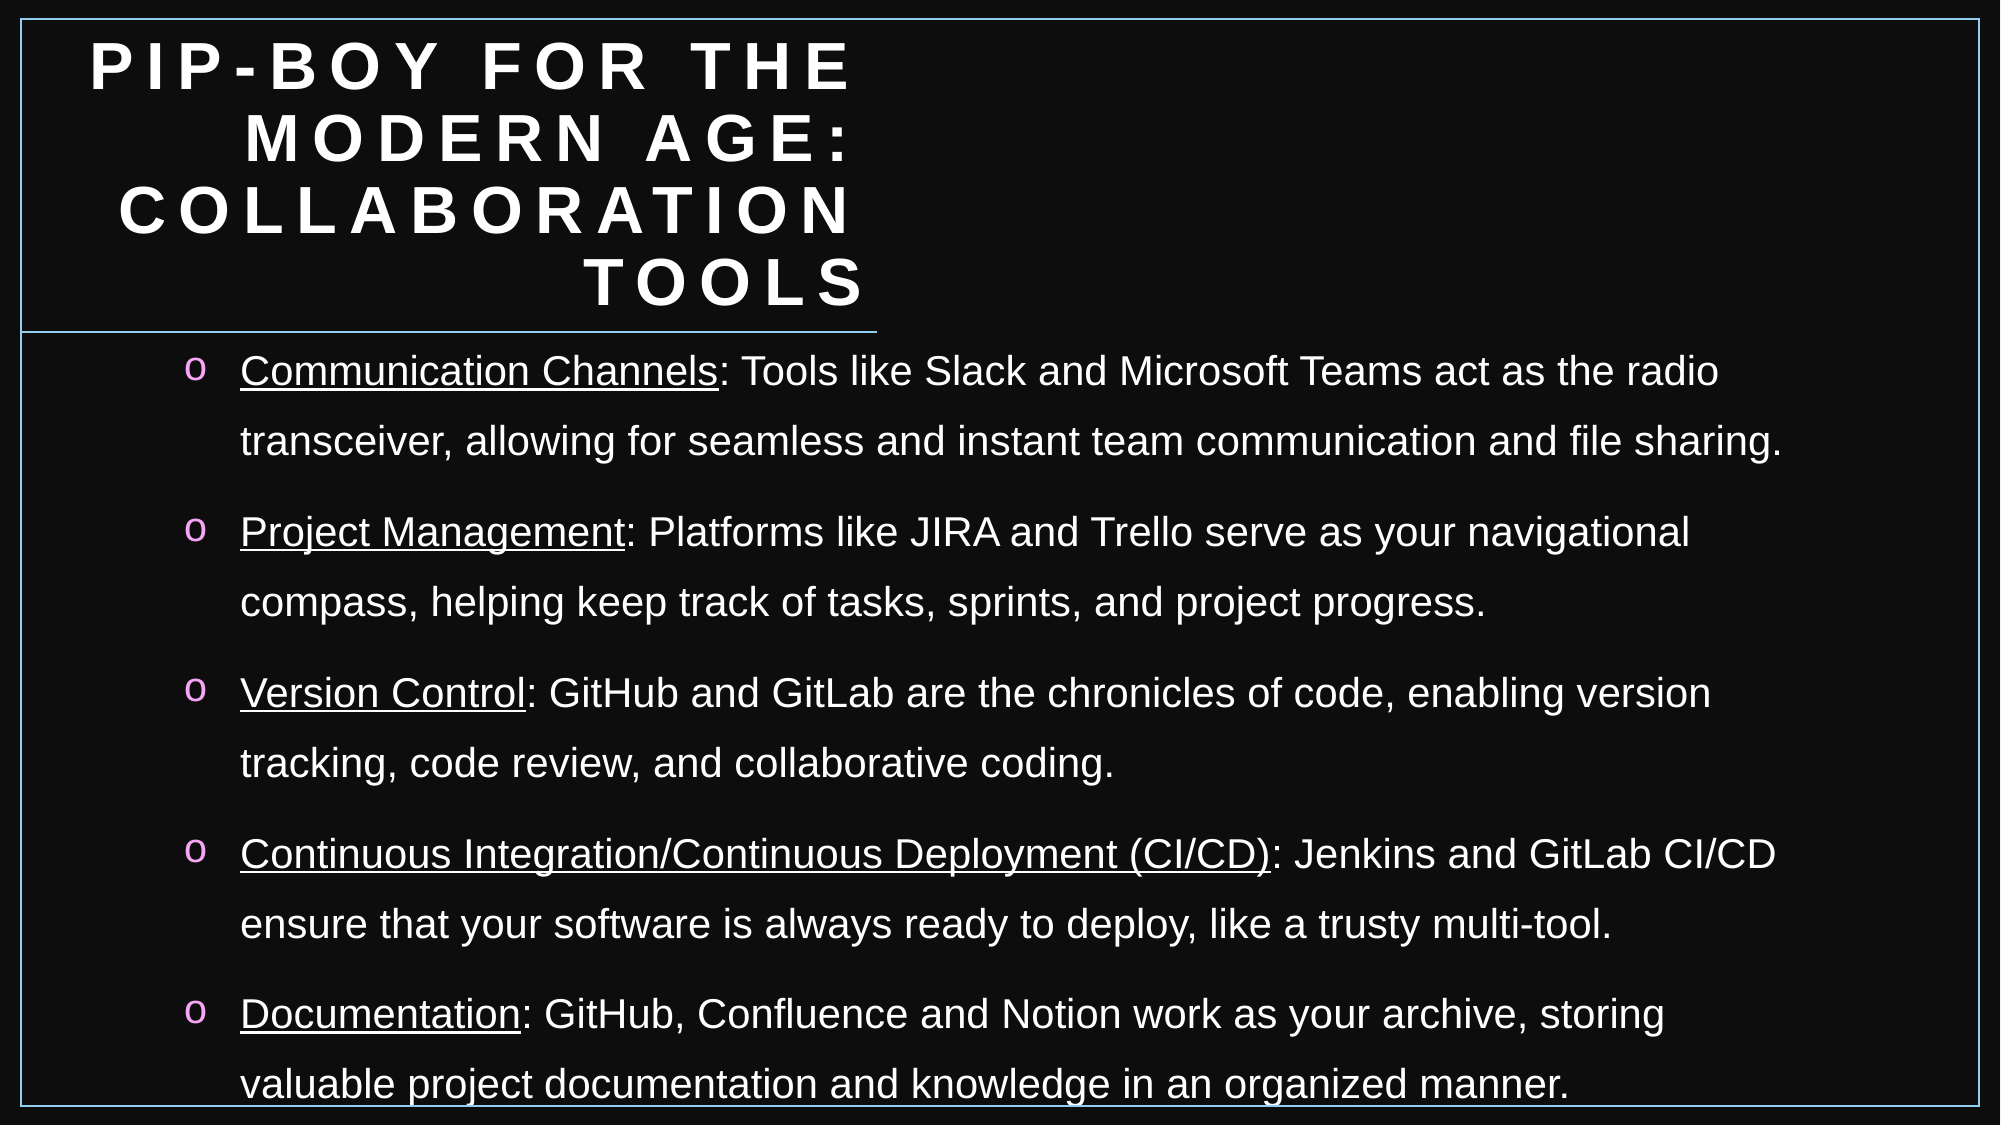

# Pip-Boy for the Modern Age: Collaboration Tools

Communication Channels: Tools like Slack and Microsoft Teams act as the radio transceiver, allowing for seamless and instant team communication and file sharing.
Project Management: Platforms like JIRA and Trello serve as your navigational compass, helping keep track of tasks, sprints, and project progress.
Version Control: GitHub and GitLab are the chronicles of code, enabling version tracking, code review, and collaborative coding.
Continuous Integration/Continuous Deployment (CI/CD): Jenkins and GitLab CI/CD ensure that your software is always ready to deploy, like a trusty multi-tool.
Documentation: GitHub, Confluence and Notion work as your archive, storing valuable project documentation and knowledge in an organized manner.